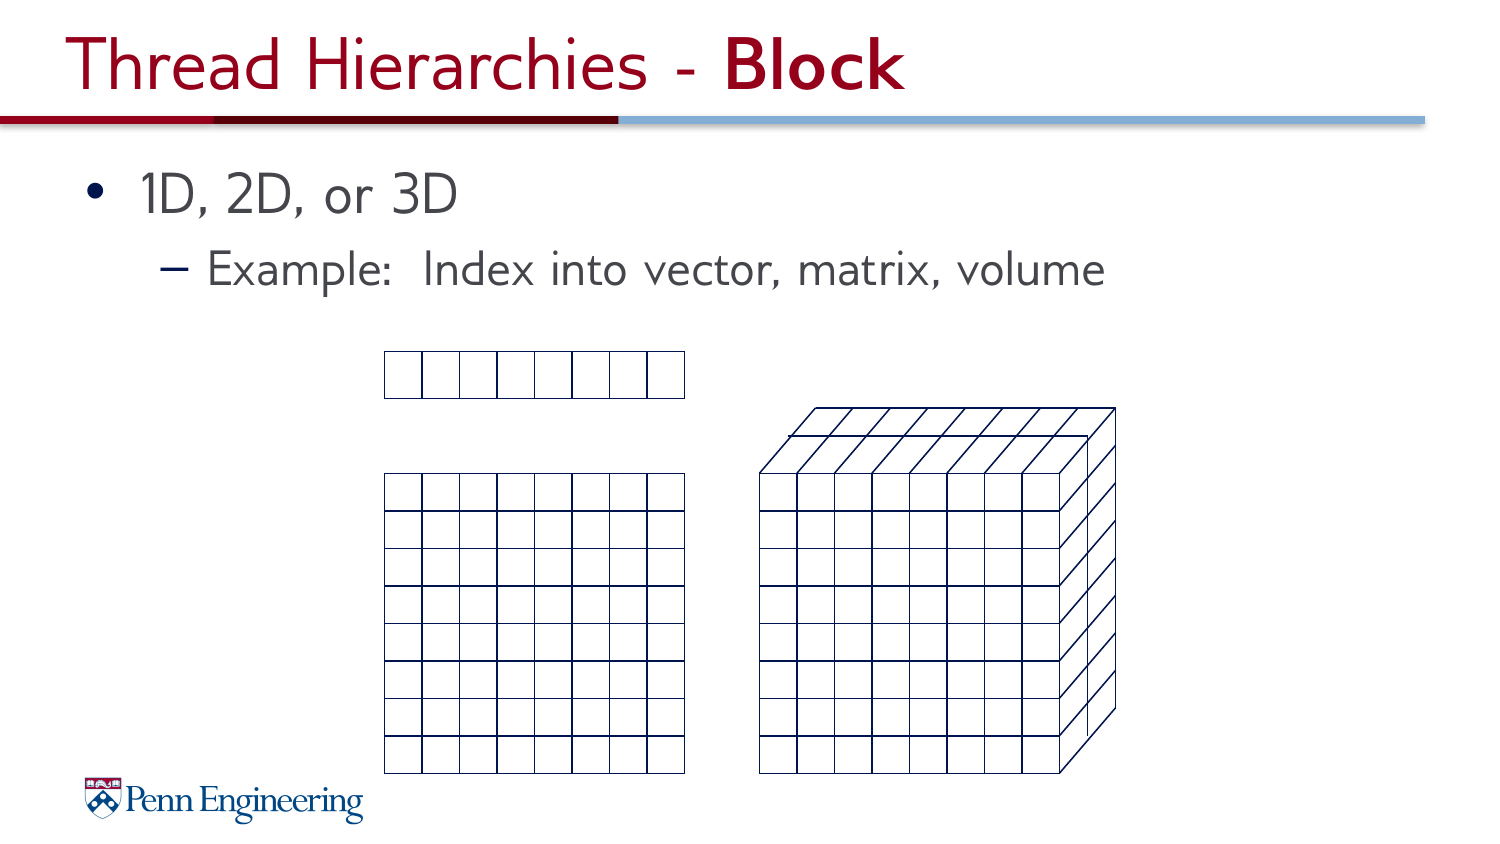

# Thread Hierarchies - Block
1D, 2D, or 3D
Example:  Index into vector, matrix, volume